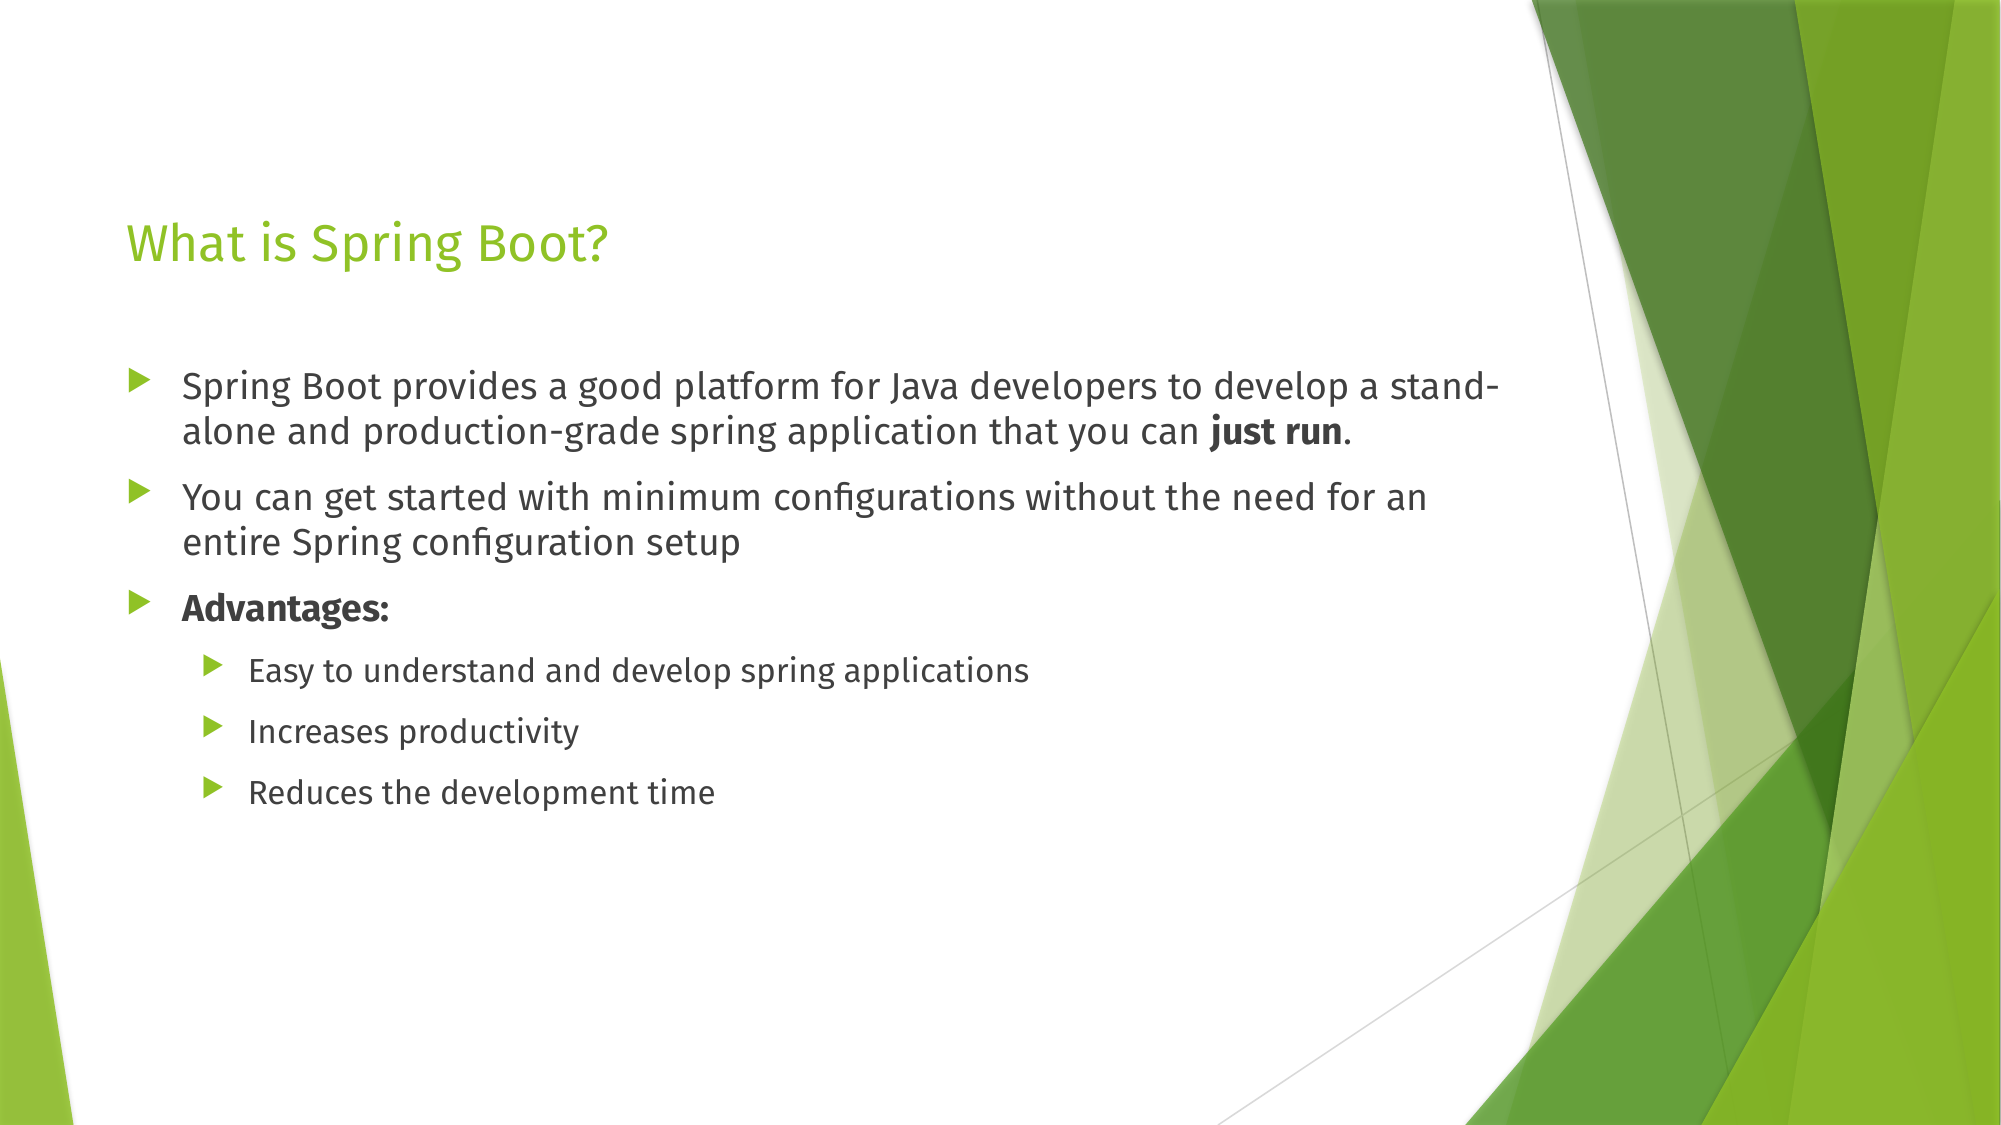

# What is Spring Boot?
Spring Boot provides a good platform for Java developers to develop a stand-alone and production-grade spring application that you can just run.
You can get started with minimum configurations without the need for an entire Spring configuration setup
Advantages:
Easy to understand and develop spring applications
Increases productivity
Reduces the development time